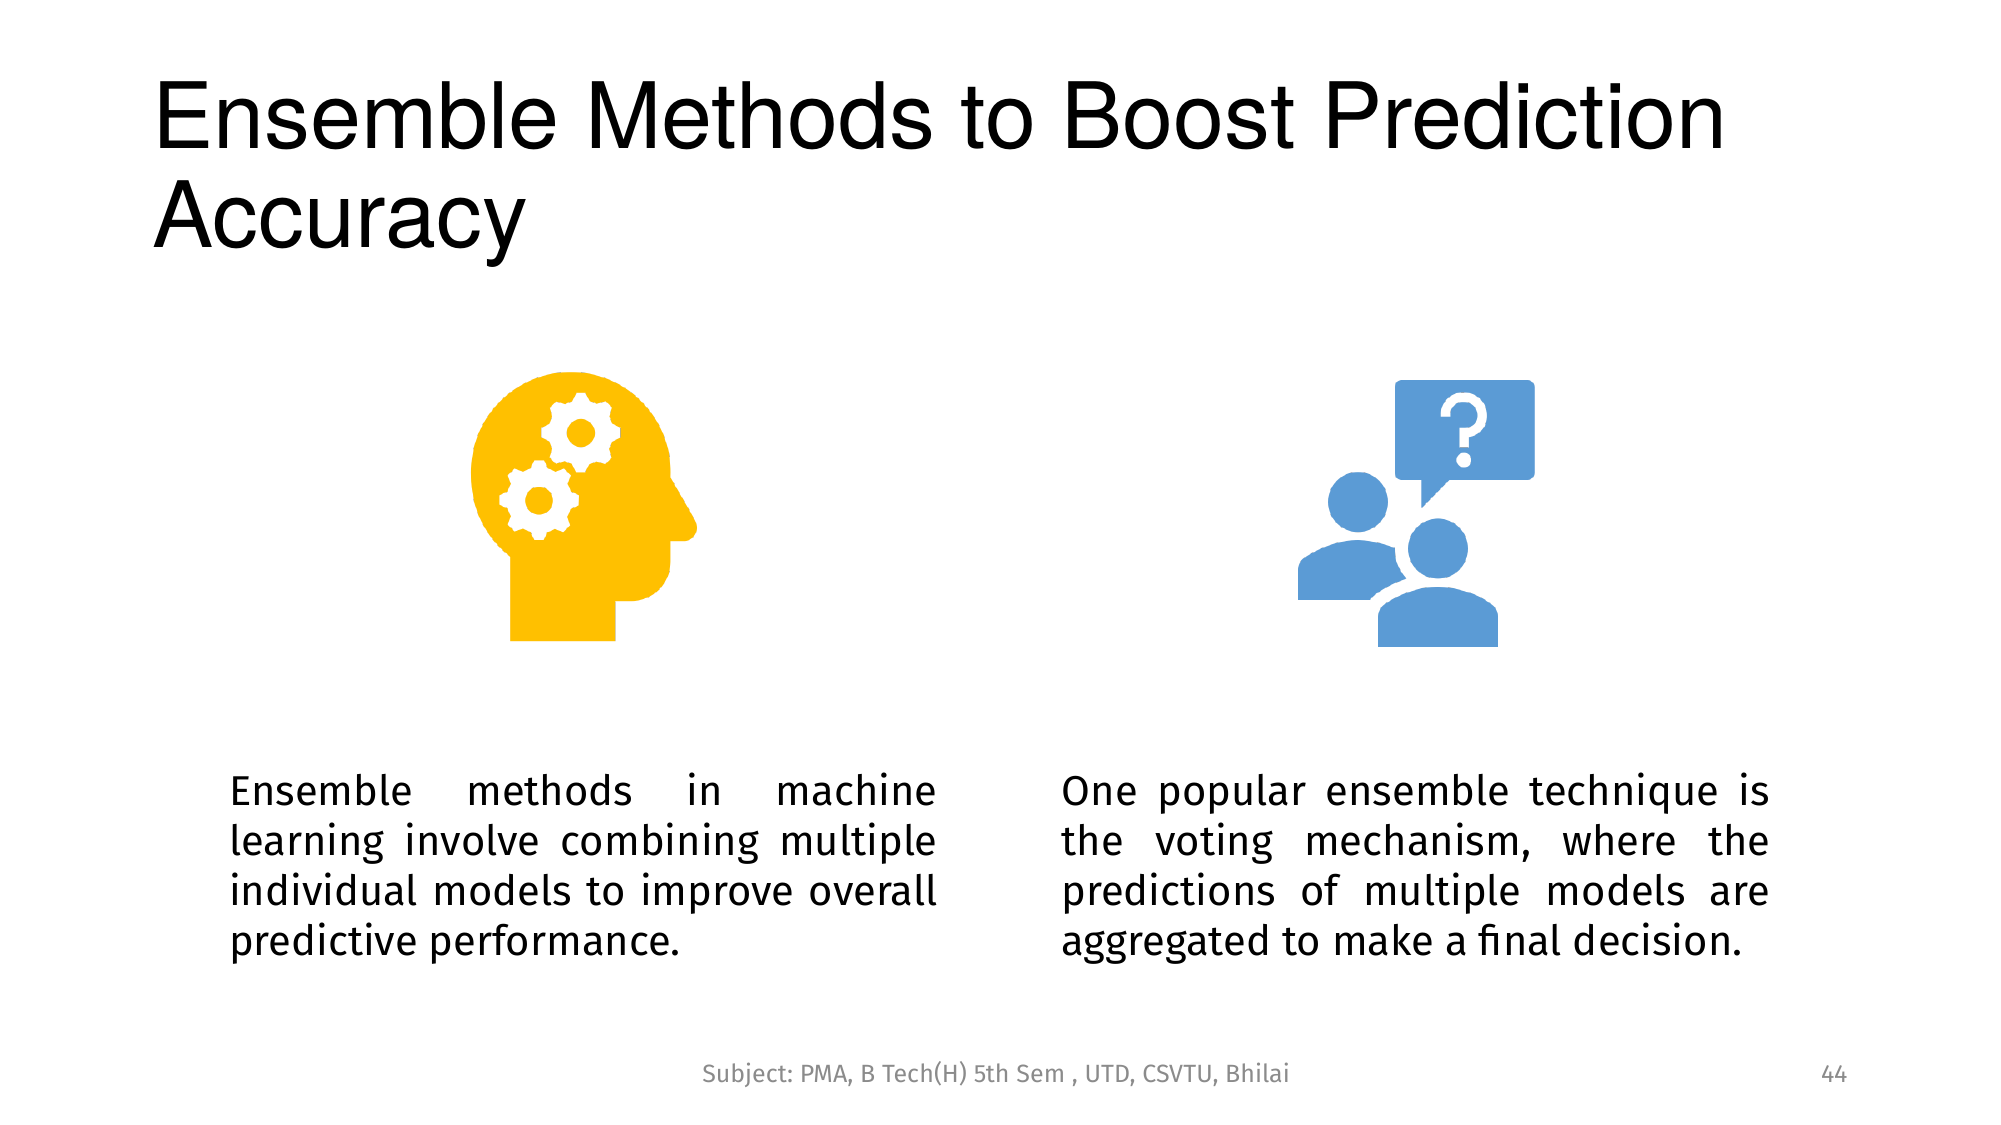

# Ensemble Methods to Boost Prediction Accuracy
Ensemble methods in machine learning involve combining multiple individual models to improve overall predictive performance.
One popular ensemble technique is the voting mechanism, where the predictions of multiple models are aggregated to make a final decision.
Subject: PMA, B Tech(H) 5th Sem , UTD, CSVTU, Bhilai
44